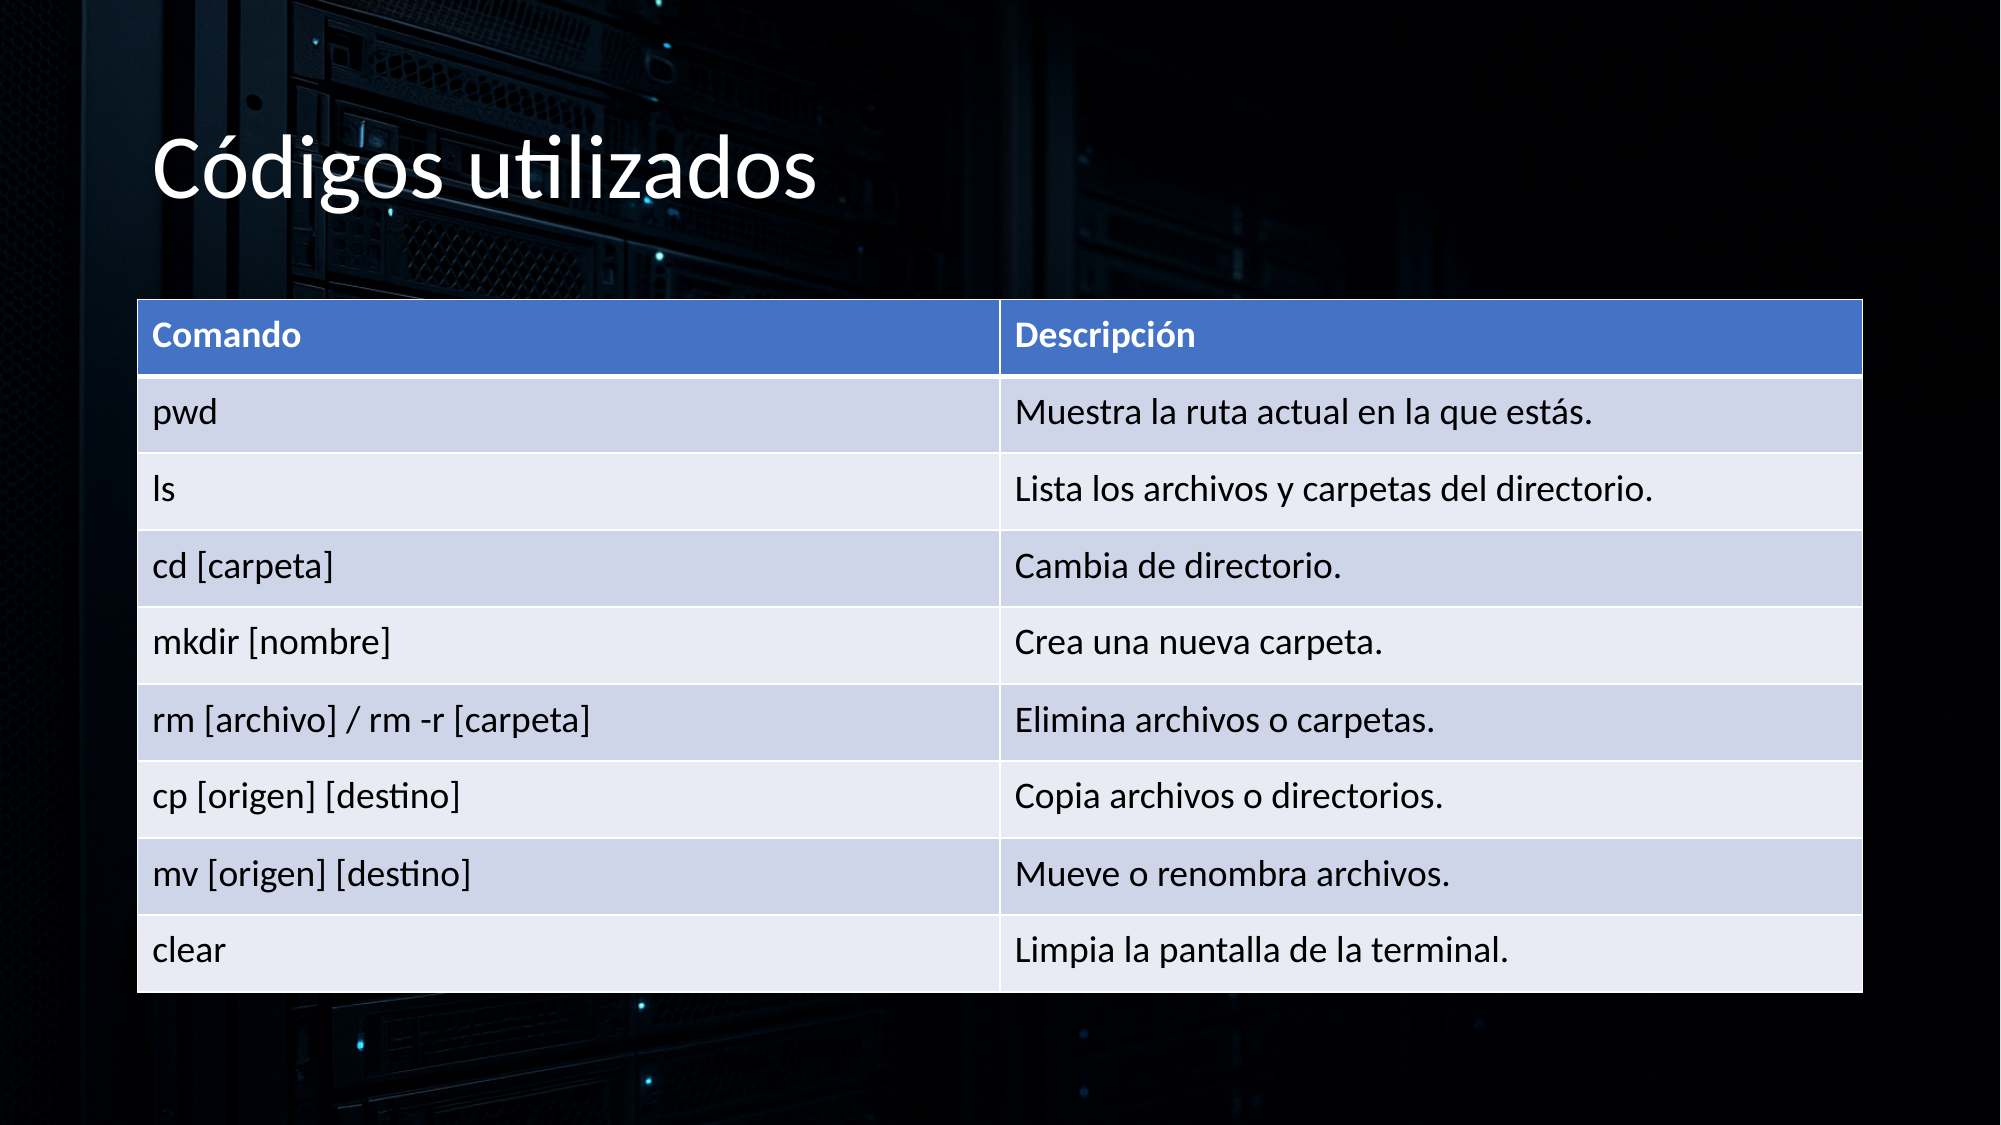

# Códigos utilizados
| Comando | Descripción |
| --- | --- |
| pwd | Muestra la ruta actual en la que estás. |
| ls | Lista los archivos y carpetas del directorio. |
| cd [carpeta] | Cambia de directorio. |
| mkdir [nombre] | Crea una nueva carpeta. |
| rm [archivo] / rm -r [carpeta] | Elimina archivos o carpetas. |
| cp [origen] [destino] | Copia archivos o directorios. |
| mv [origen] [destino] | Mueve o renombra archivos. |
| clear | Limpia la pantalla de la terminal. |